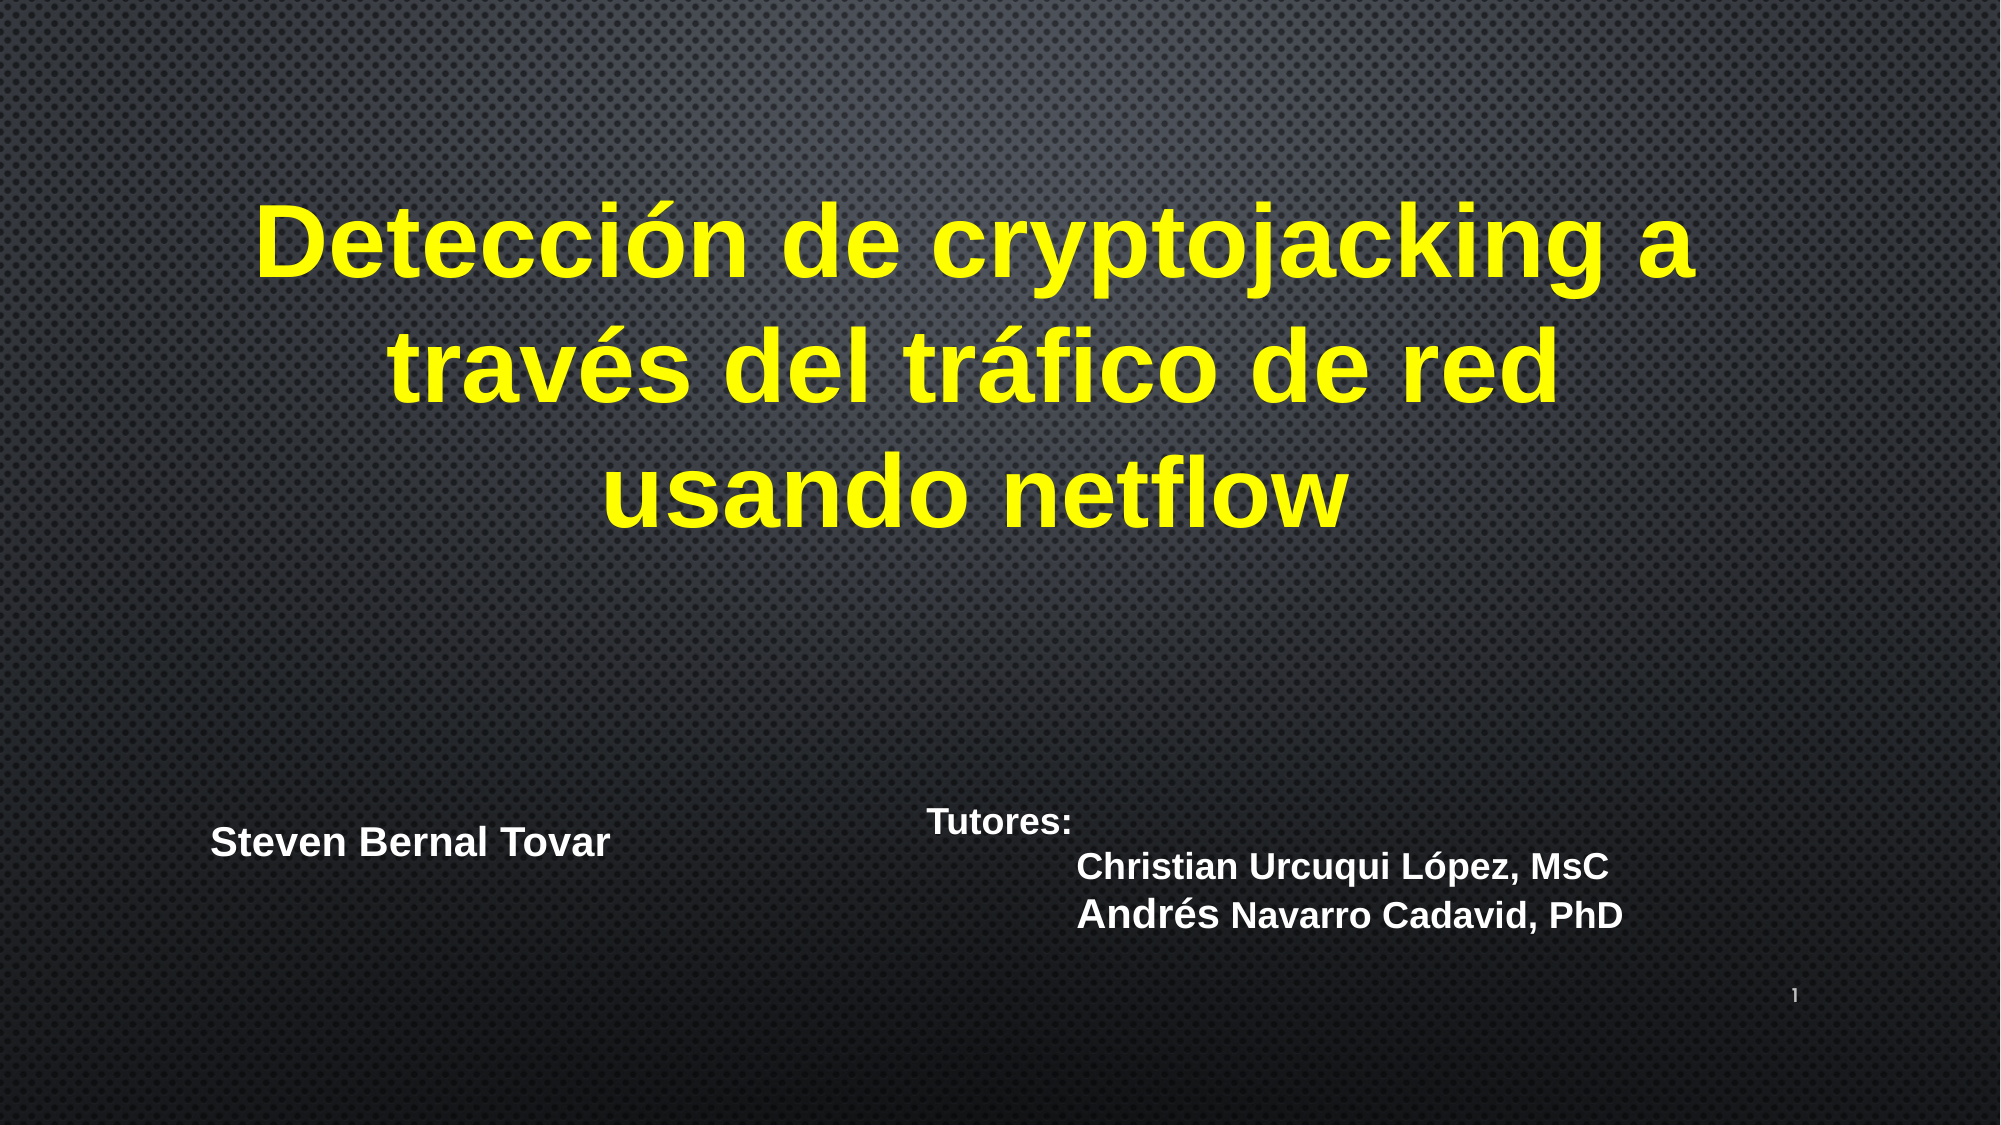

Detección de cryptojacking a través del tráfico de red usando netflow
Tutores:
	Christian Urcuqui López, MsC
	Andrés Navarro Cadavid, PhD
Steven Bernal Tovar
1